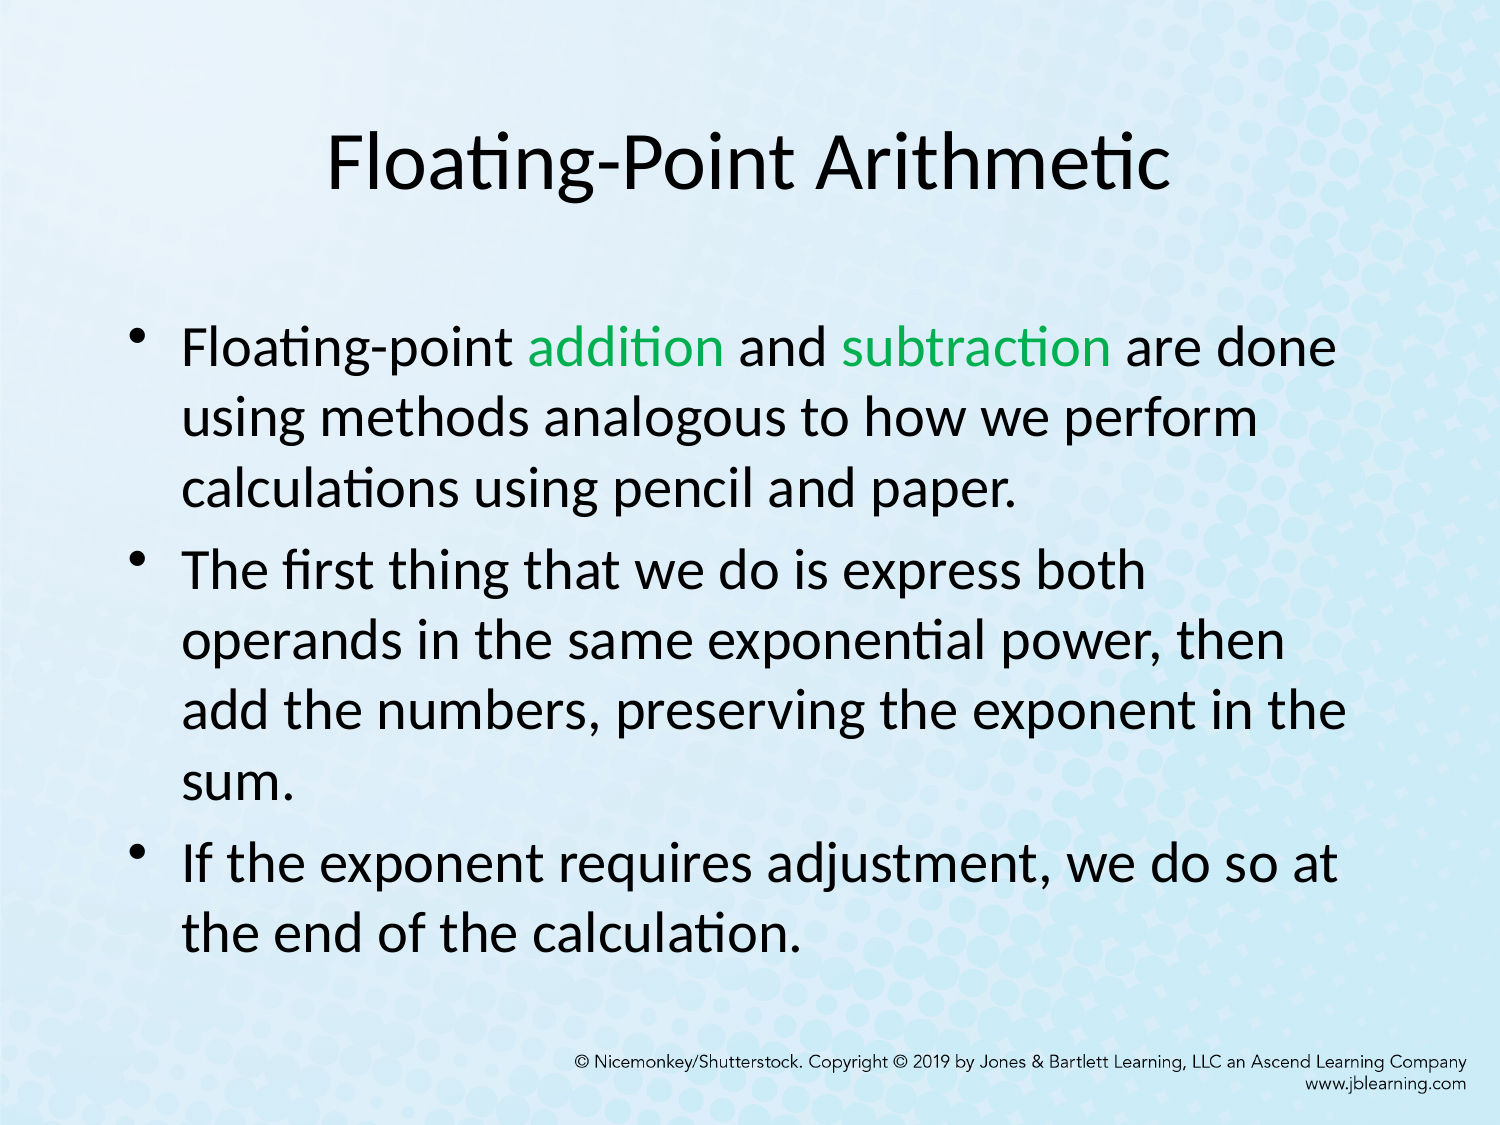

# Floating-Point Arithmetic
Floating-point addition and subtraction are done using methods analogous to how we perform calculations using pencil and paper.
The first thing that we do is express both operands in the same exponential power, then add the numbers, preserving the exponent in the sum.
If the exponent requires adjustment, we do so at the end of the calculation.